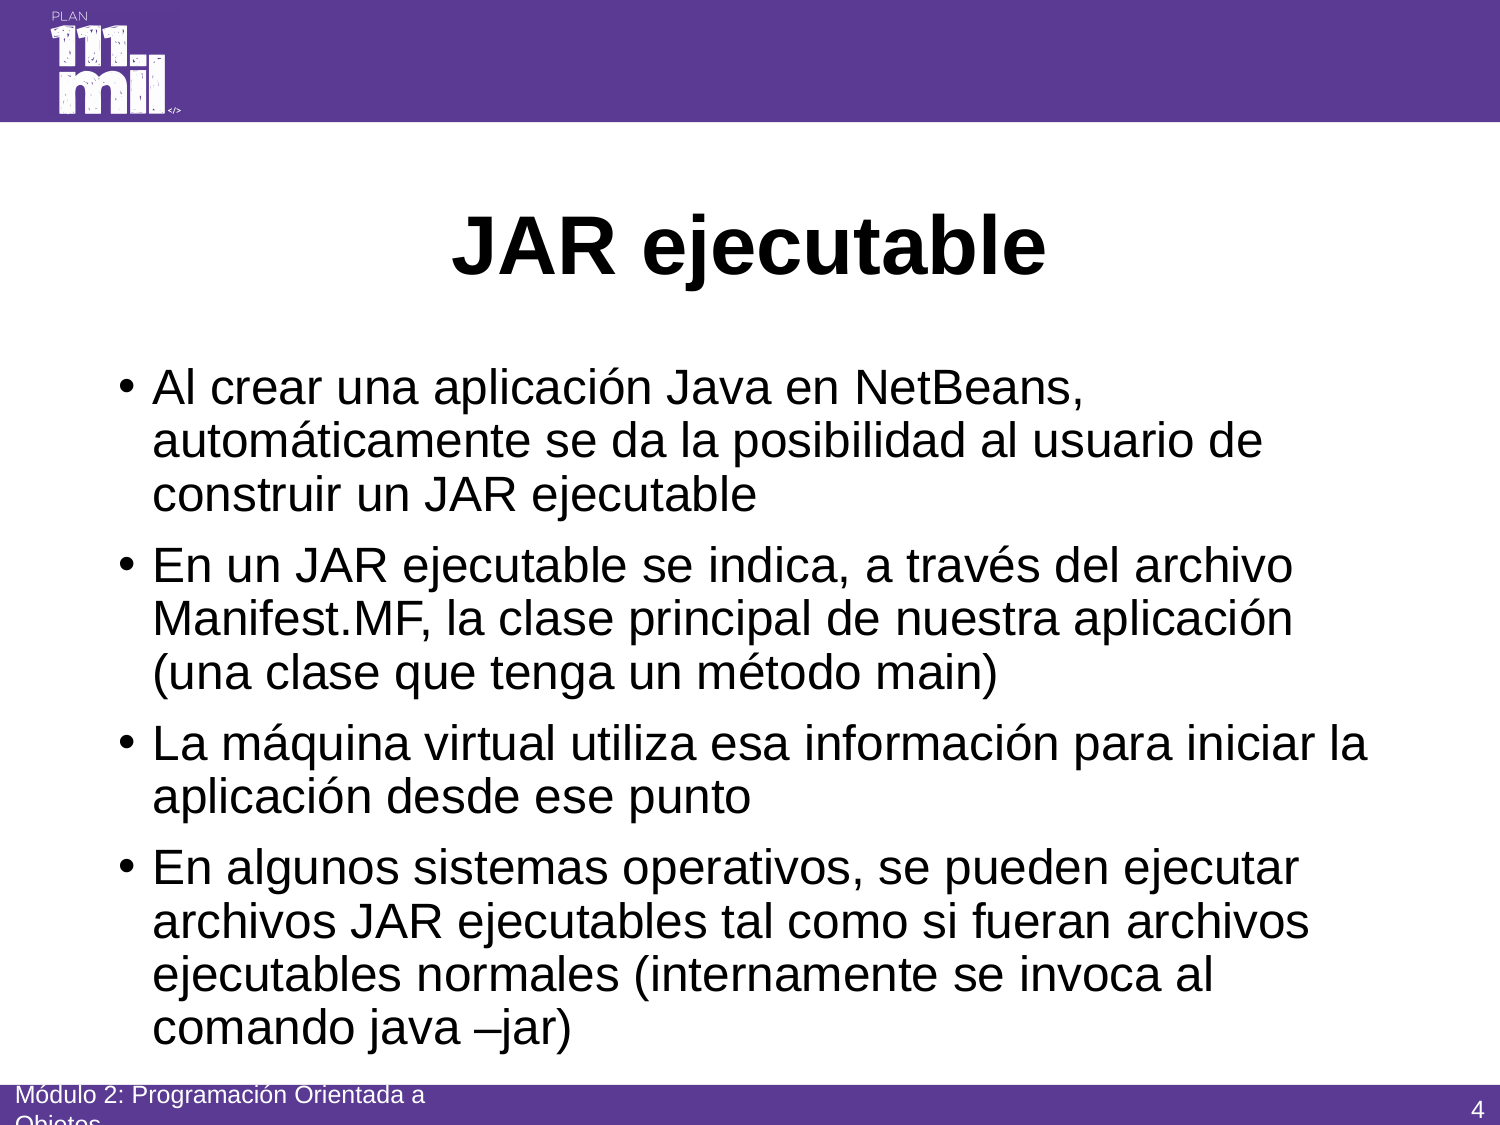

# JAR ejecutable
Al crear una aplicación Java en NetBeans, automáticamente se da la posibilidad al usuario de construir un JAR ejecutable
En un JAR ejecutable se indica, a través del archivo Manifest.MF, la clase principal de nuestra aplicación (una clase que tenga un método main)
La máquina virtual utiliza esa información para iniciar la aplicación desde ese punto
En algunos sistemas operativos, se pueden ejecutar archivos JAR ejecutables tal como si fueran archivos ejecutables normales (internamente se invoca al comando java –jar)
4
Módulo 2: Programación Orientada a Objetos